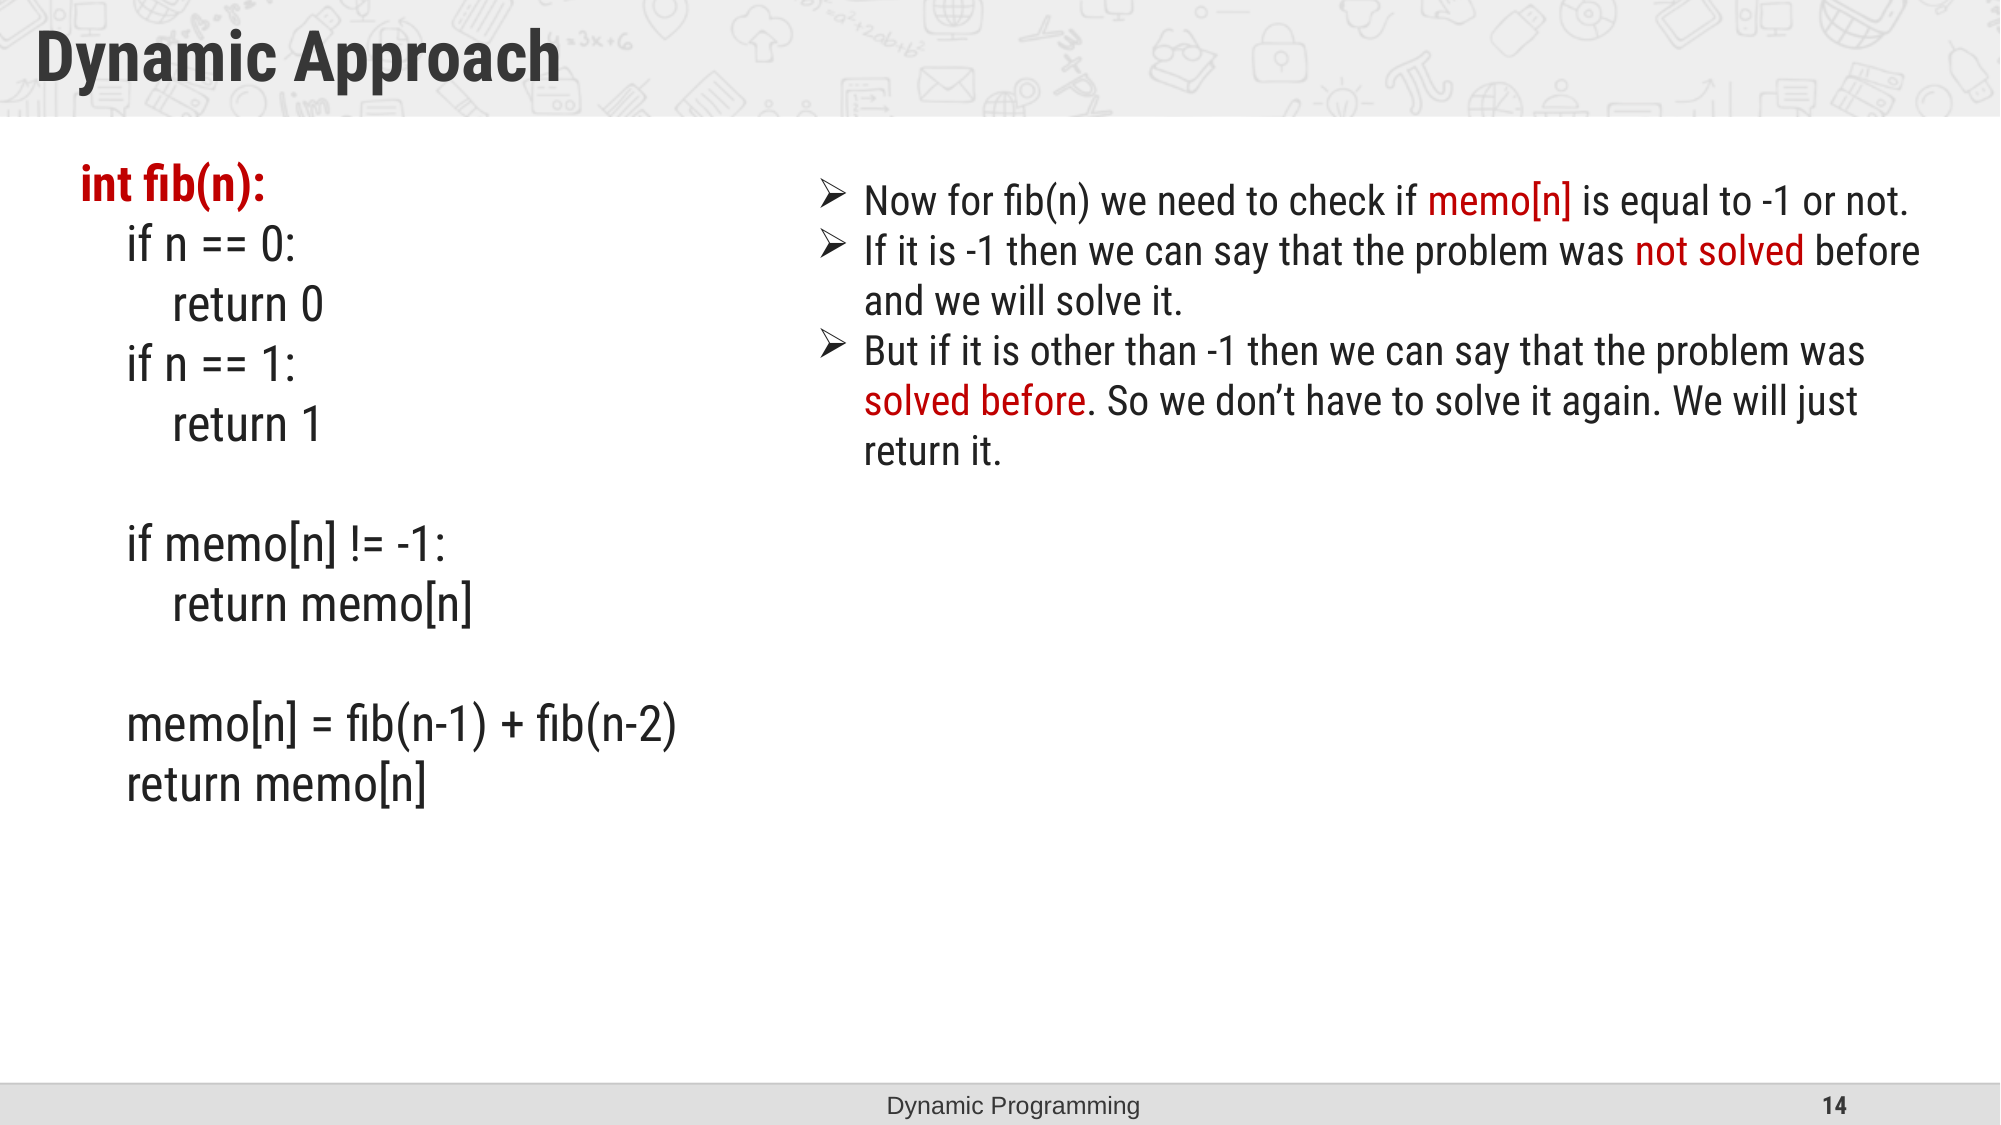

# Dynamic Approach
int fib(n):
    if n == 0:
        return 0
    if n == 1:
        return 1

    if memo[n] != -1:
        return memo[n]

    memo[n] = fib(n-1) + fib(n-2)
    return memo[n]
Now for fib(n) we need to check if memo[n] is equal to -1 or not.
If it is -1 then we can say that the problem was not solved before and we will solve it.
But if it is other than -1 then we can say that the problem was solved before. So we don’t have to solve it again. We will just return it.